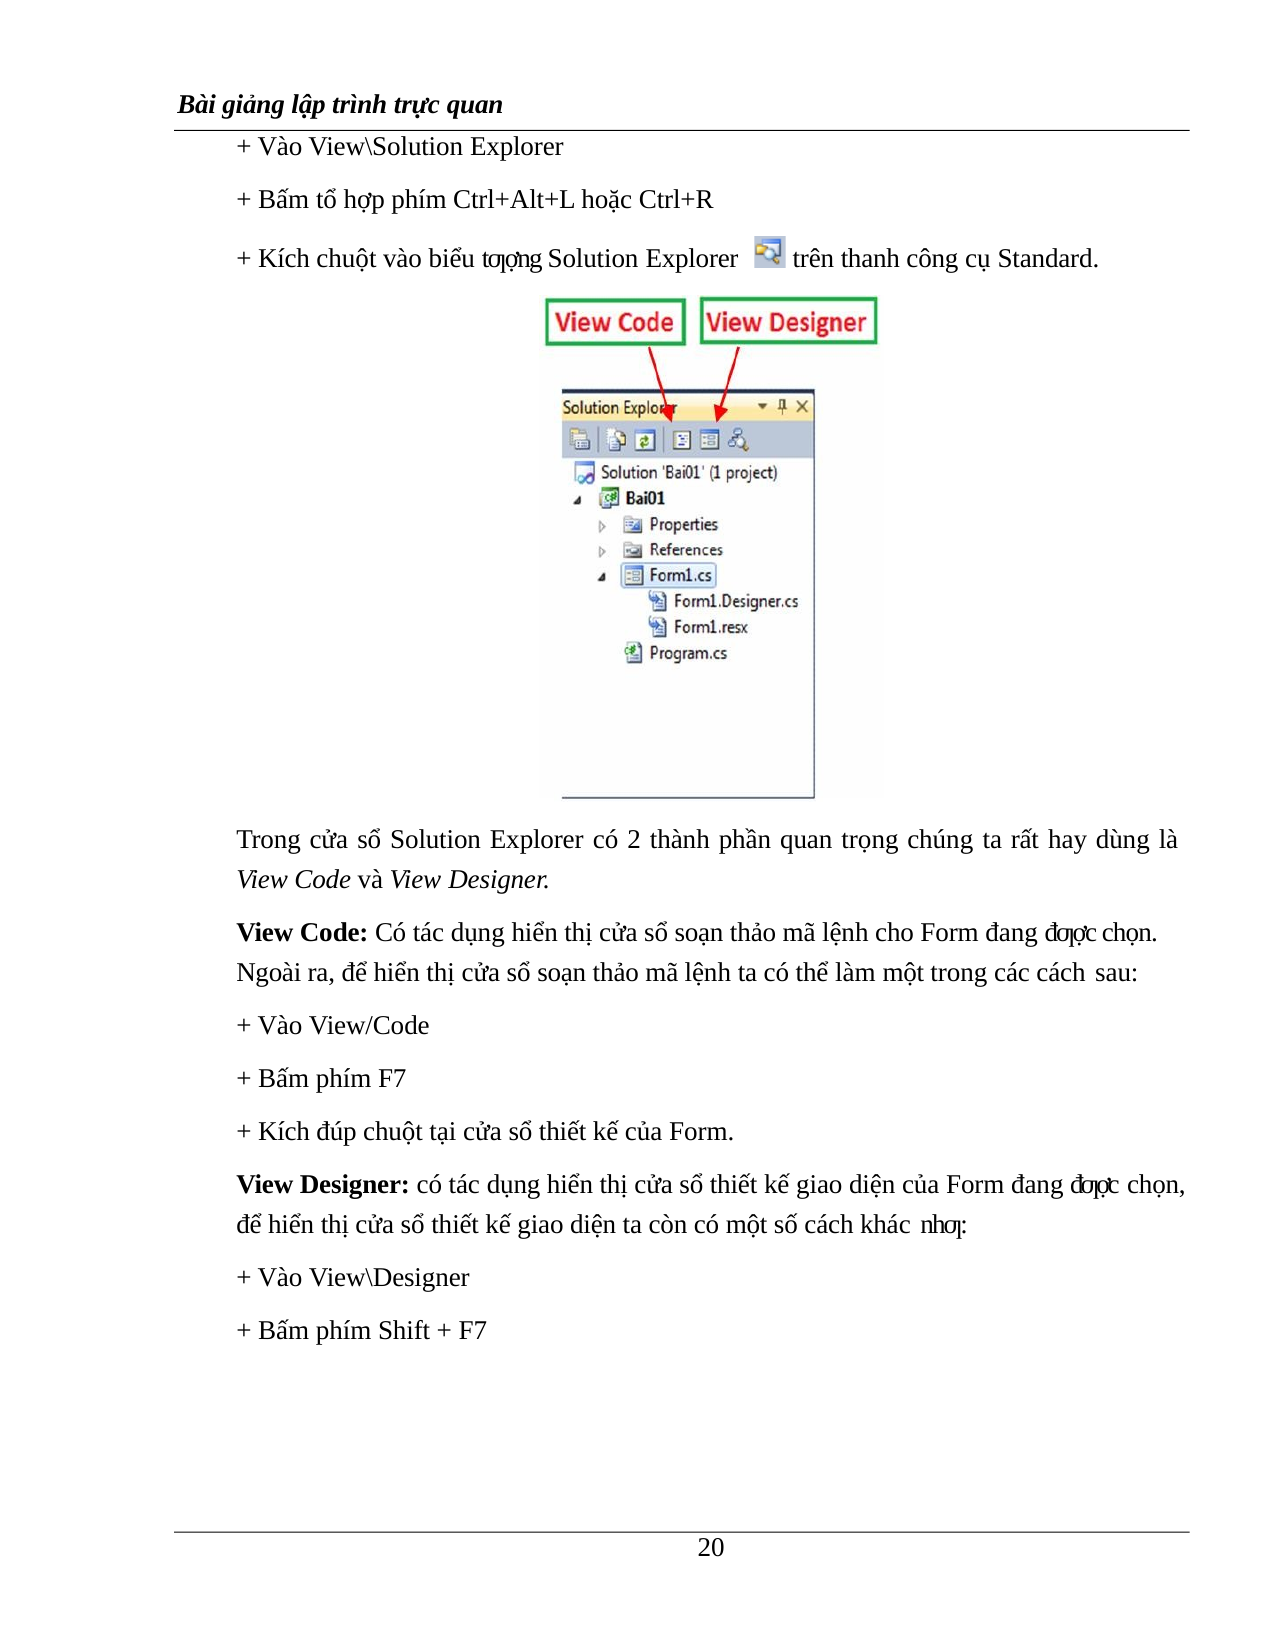

Bài giảng lập trình trực quan
+ Vào View\Solution Explorer
+ Bấm tổ hợp phím Ctrl+Alt+L hoặc Ctrl+R

+ Kích chuột vào biểu tƣợng Solution Explorer
trên thanh công cụ Standard.

Trong cửa sổ Solution Explorer có 2 thành phần quan trọng chúng ta rất hay dùng là
View Code và View Designer.
View Code: Có tác dụng hiển thị cửa sổ soạn thảo mã lệnh cho Form đang đƣợc chọn.  Ngoài ra, để hiển thị cửa sổ soạn thảo mã lệnh ta có thể làm một trong các cách sau:
+ Vào View/Code
+ Bấm phím F7
+ Kích đúp chuột tại cửa sổ thiết kế của Form.
View Designer: có tác dụng hiển thị cửa sổ thiết kế giao diện của Form đang đƣợc  chọn, để hiển thị cửa sổ thiết kế giao diện ta còn có một số cách khác nhƣ:
+ Vào View\Designer
+ Bấm phím Shift + F7
20